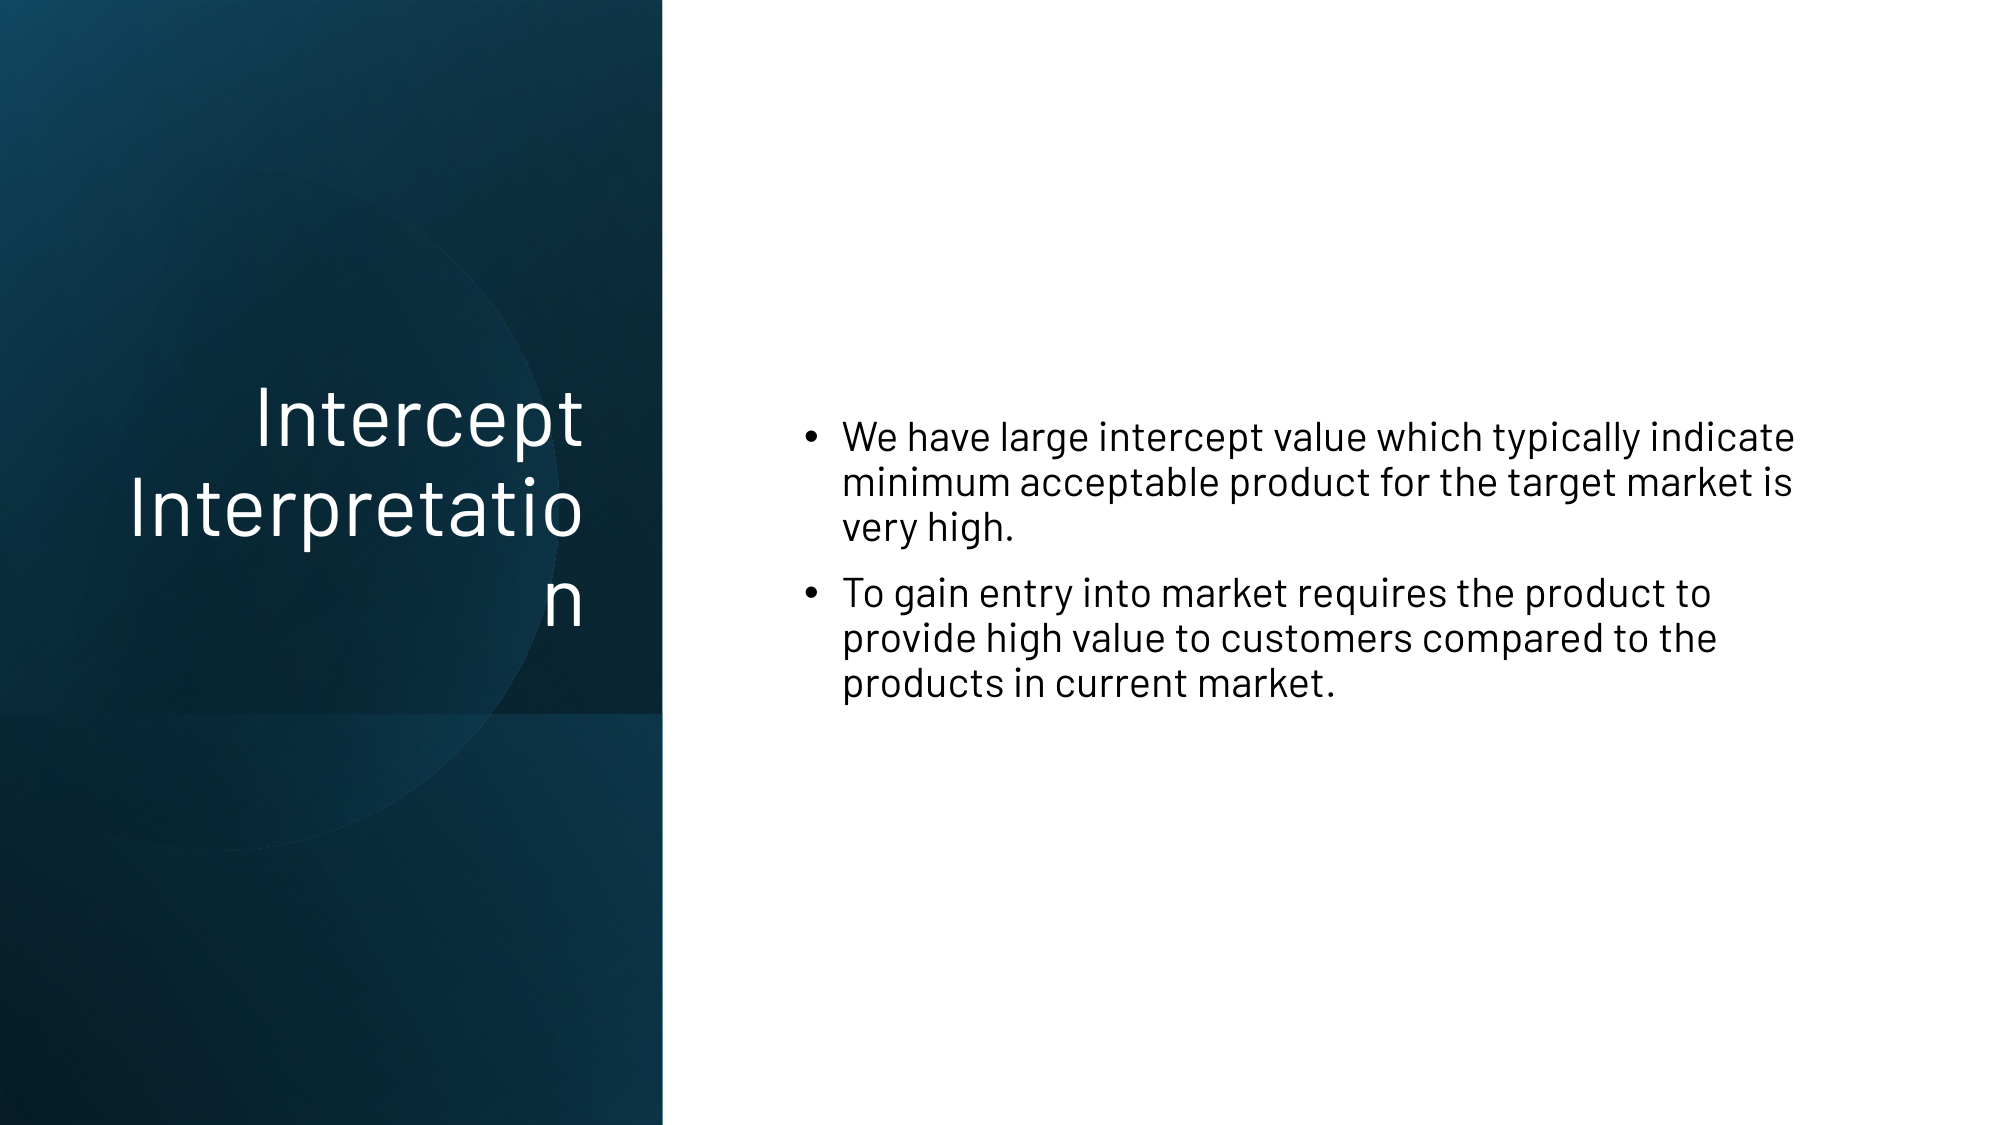

# Intercept Interpretation
We have large intercept value which typically indicate minimum acceptable product for the target market is very high.
To gain entry into market requires the product to provide high value to customers compared to the products in current market.